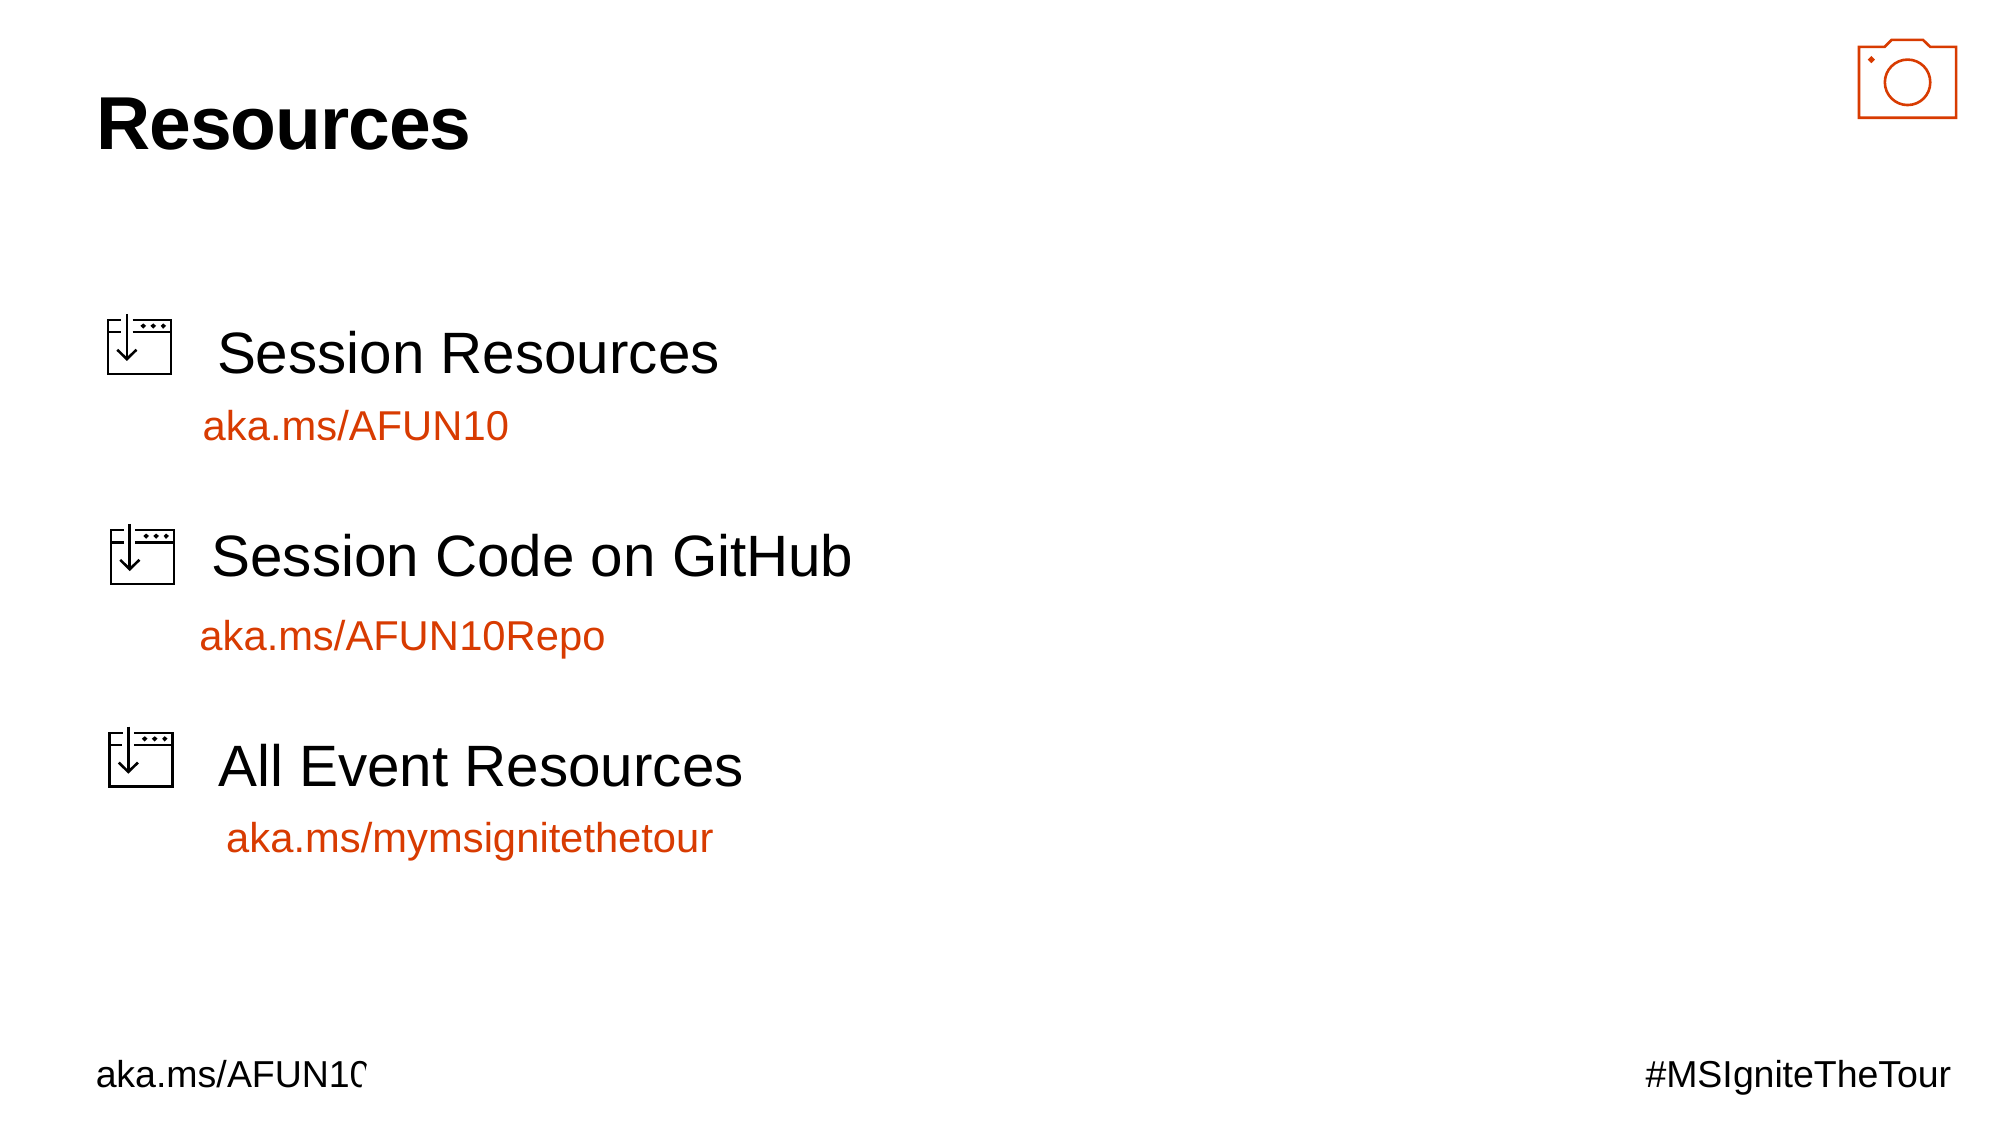

# Resources
Get Certified

Session Resources
aka.ms/AFUN10
Session Code on GitHub

aka.ms/AFUN10Repo

All Event Resources
aka.ms/mymsignitethetour